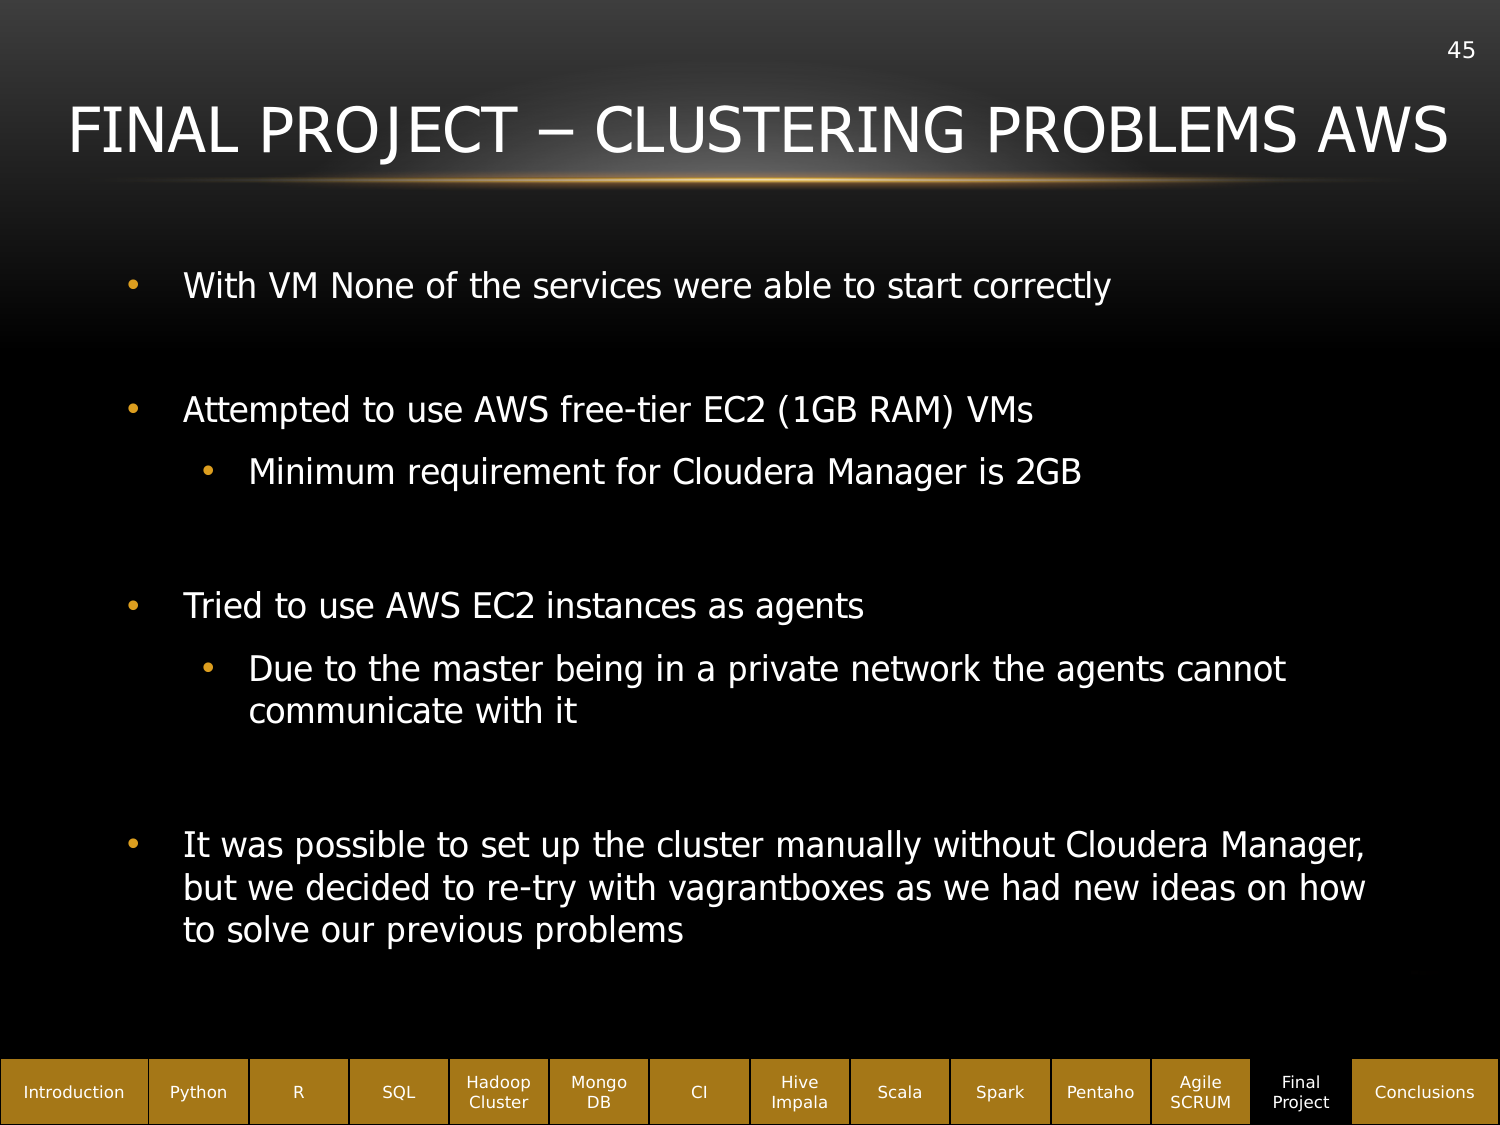

# Final Project – Clustering PROBLEMS aws
45
With VM None of the services were able to start correctly

Attempted to use AWS free-tier EC2 (1GB RAM) VMs
Minimum requirement for Cloudera Manager is 2GB

Tried to use AWS EC2 instances as agents
Due to the master being in a private network the agents cannot communicate with it

It was possible to set up the cluster manually without Cloudera Manager, but we decided to re-try with vagrantboxes as we had new ideas on how to solve our previous problems

Introduction
Python
R
SQL
Hadoop Cluster
Mongo DB
CI
Hive Impala
Scala
Spark
Pentaho
Agile SCRUM
Final Project
Conclusions